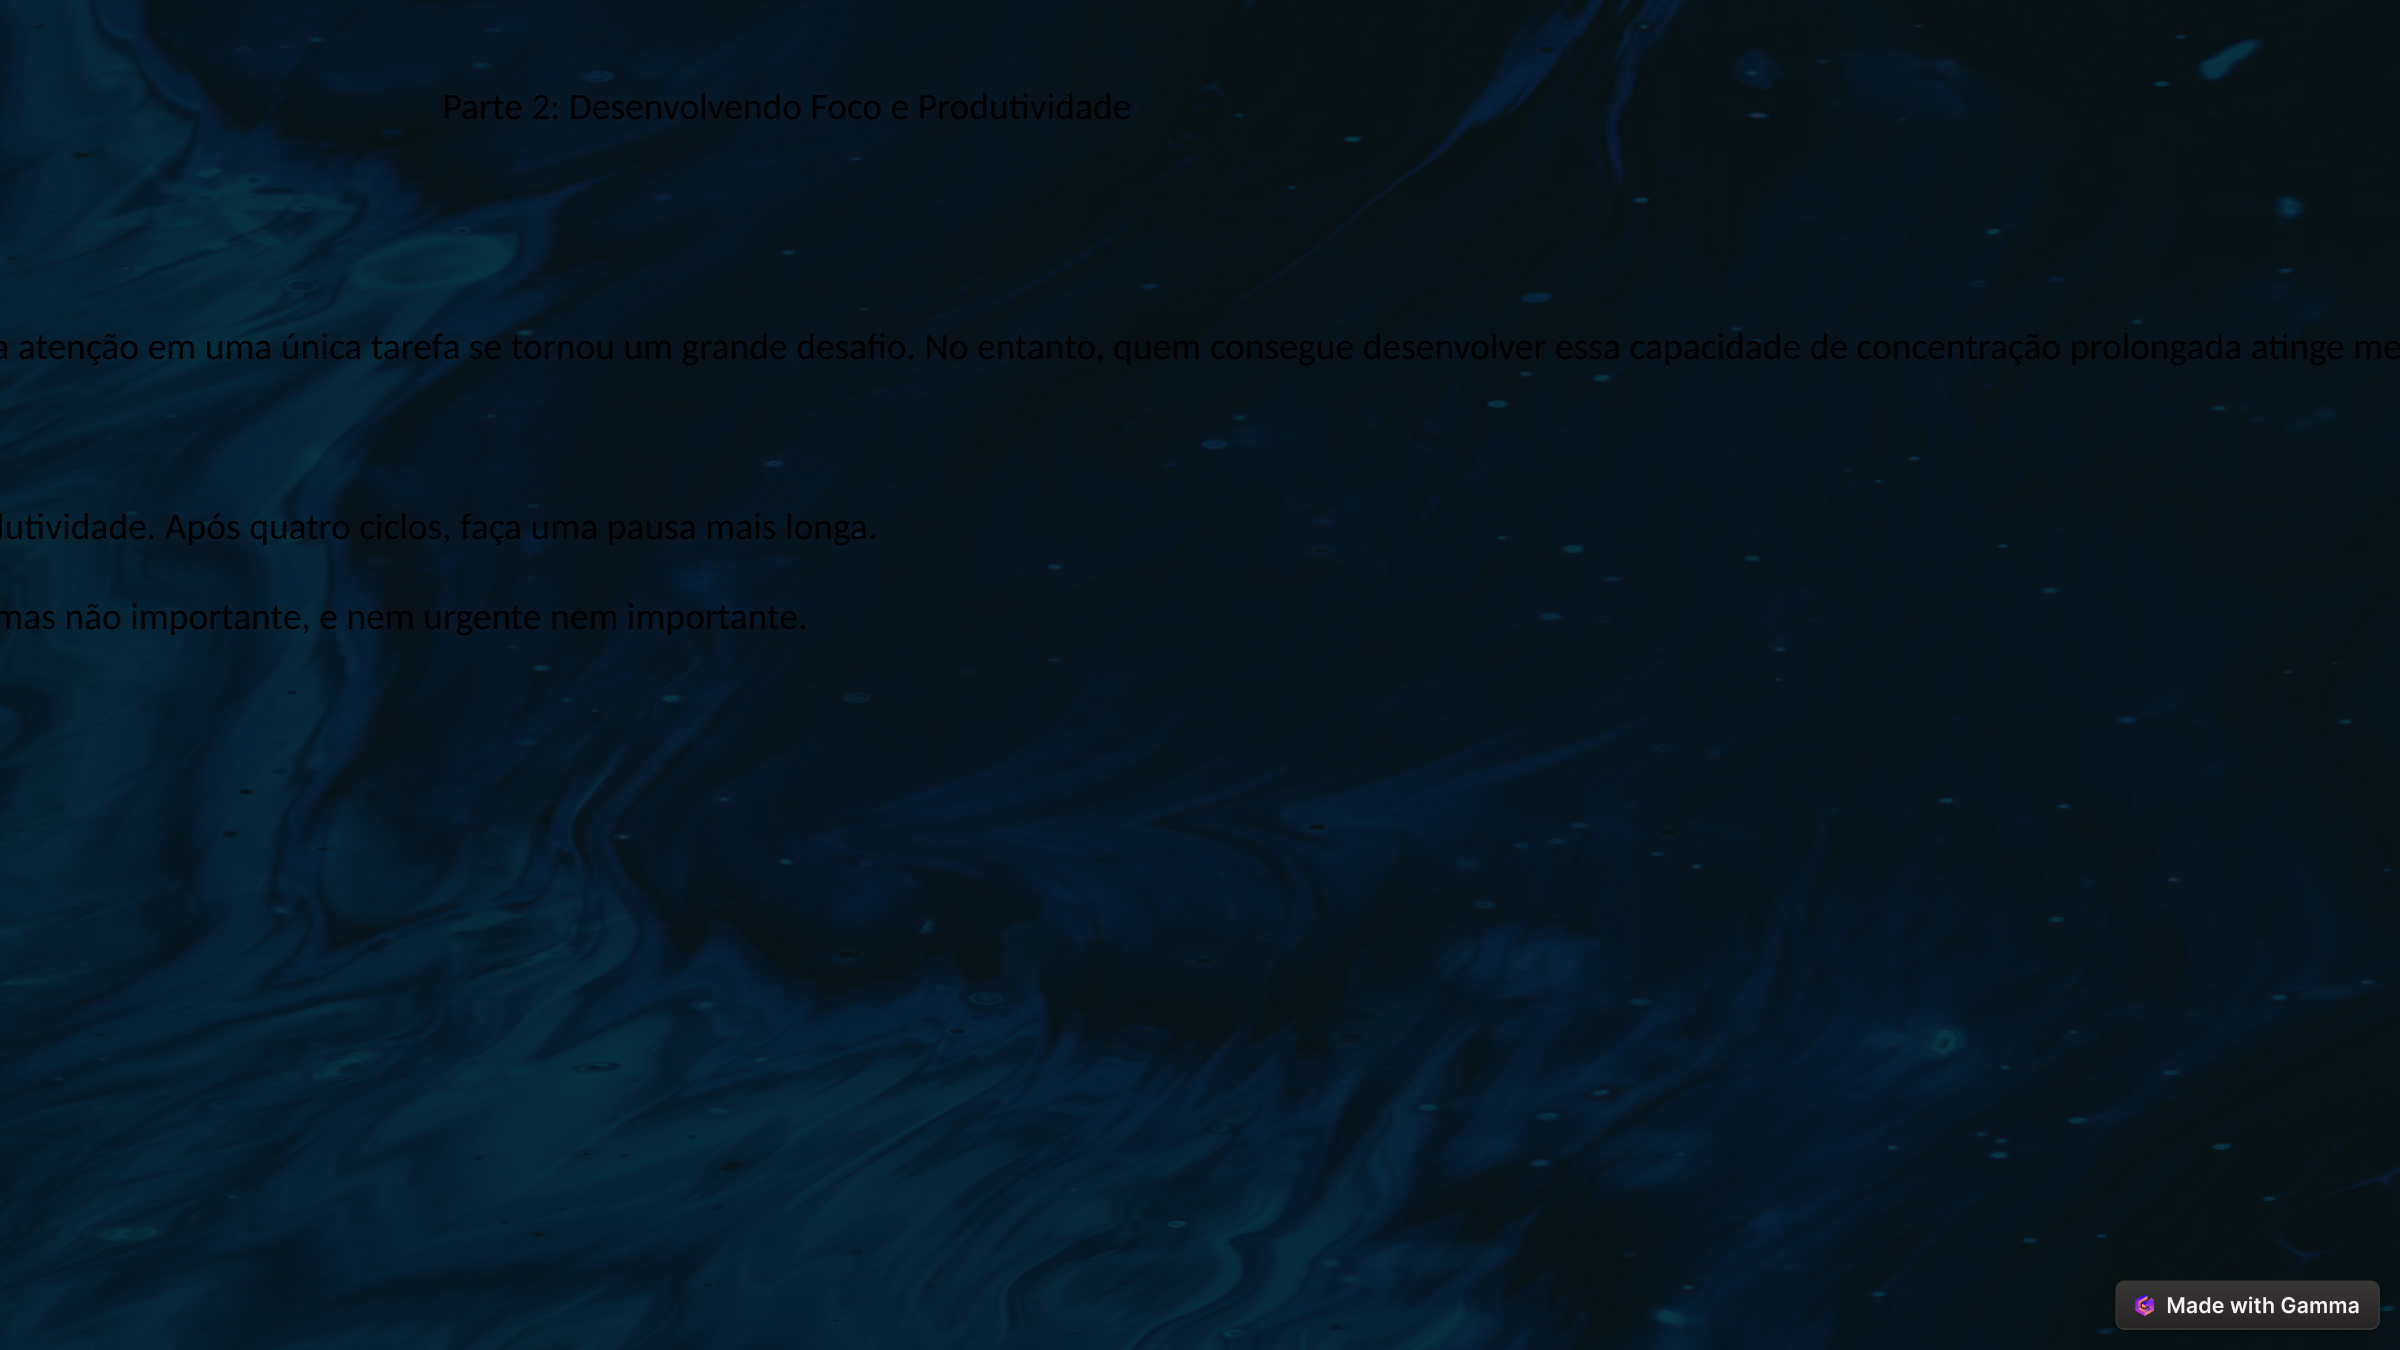

Parte 2: Desenvolvendo Foco e Produtividade
1. Por que o Foco é o Segredo para Atingir o Sucesso?

O foco é uma das habilidades mais importantes para quem deseja atingir o sucesso. Em um mundo cheio de distrações, manter a atenção em uma única tarefa se tornou um grande desafio. No entanto, quem consegue desenvolver essa capacidade de concentração prolongada atinge melhores resultados, seja no trabalho, nos estudos ou nos projetos pessoais.

2. Técnicas de Produtividade Para o Dia a Dia

Método Pomodoro: Divida o trabalho em blocos de tempo curtos, seguidos por pequenos intervalos para manter o foco e a produtividade. Após quatro ciclos, faça uma pausa mais longa.

Matriz de Eisenhower: Priorize suas tarefas em quatro quadrantes: urgente e importante, importante mas não urgente, urgente mas não importante, e nem urgente nem importante.